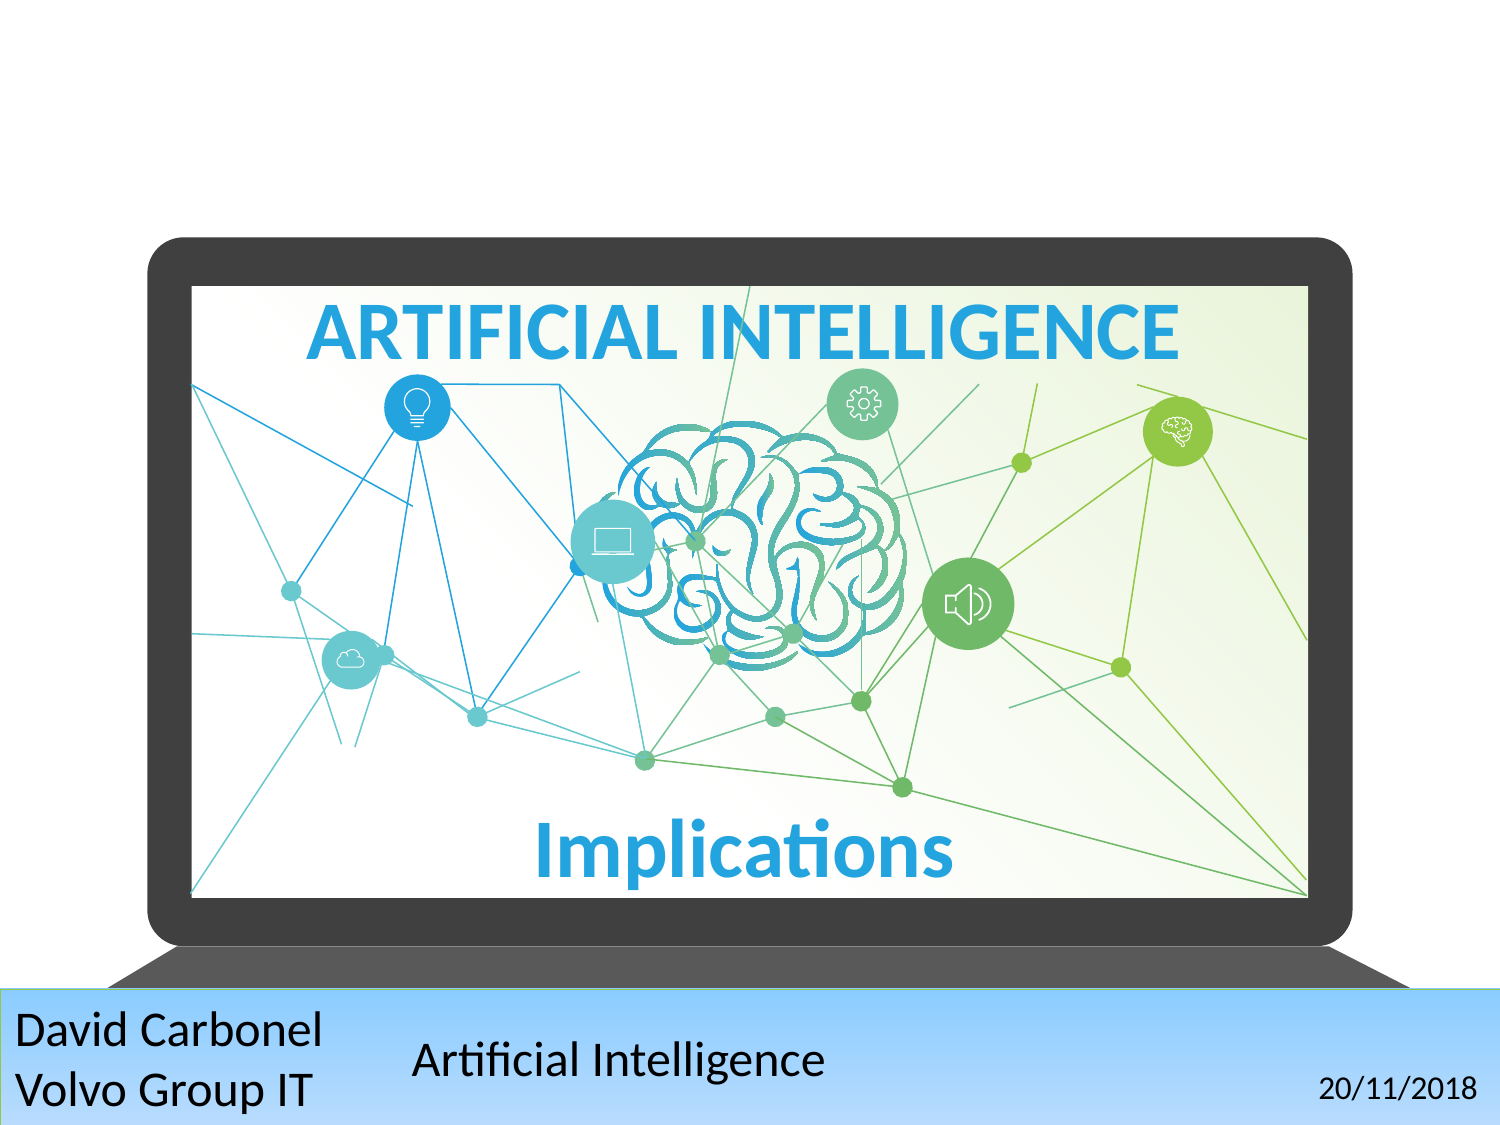

# ARTIFICIAL INTELLIGENCE

Implications

David Carbonel
Volvo Group IT
Artificial Intelligence
20/11/2018